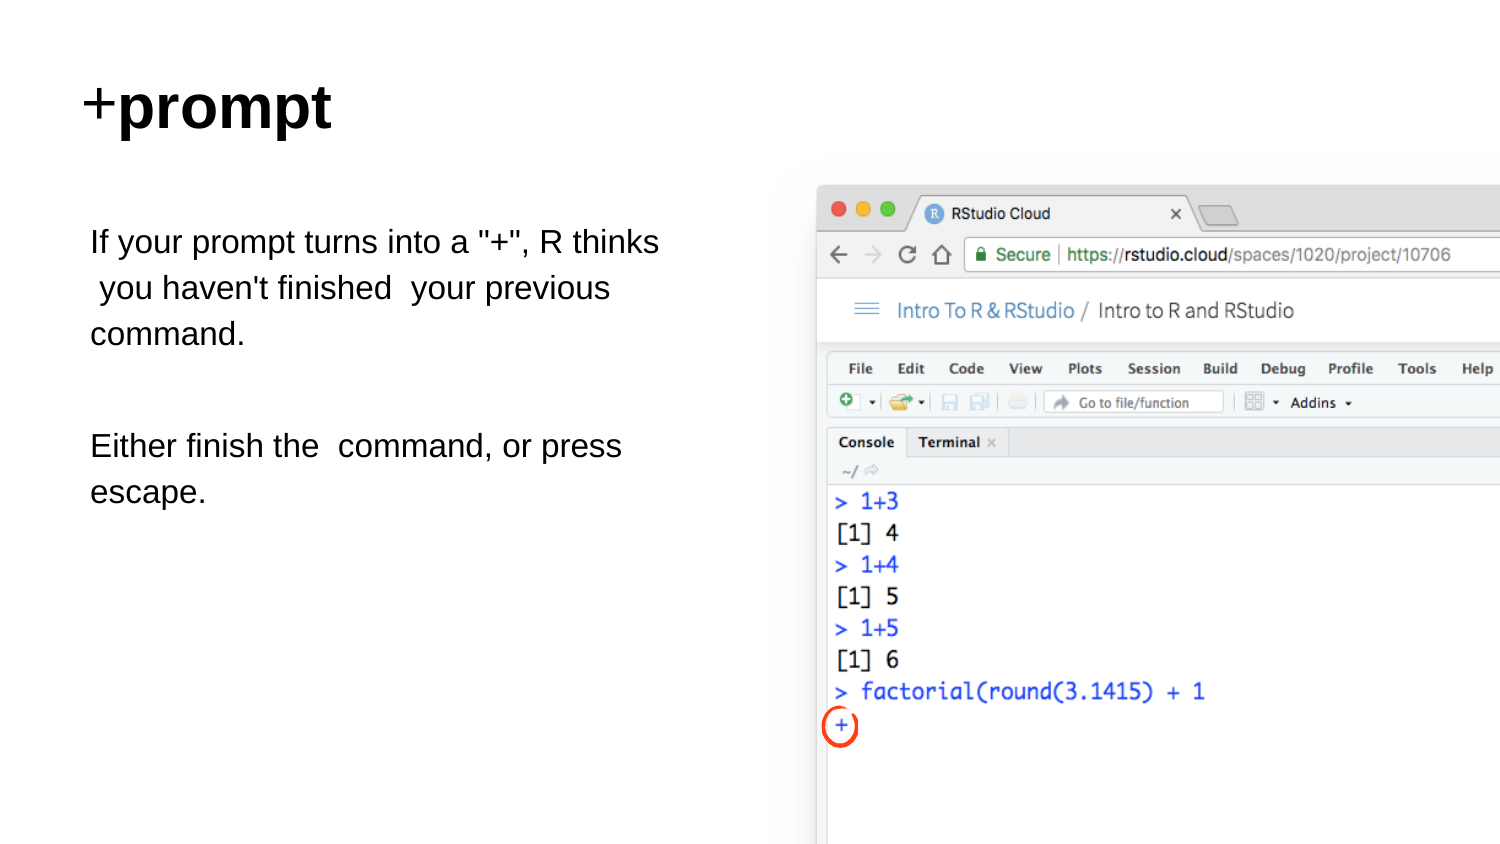

prompt

If your prompt turns into a "+", R thinks  you haven't finished  your previous  command.

Either finish the  command, or press  escape.